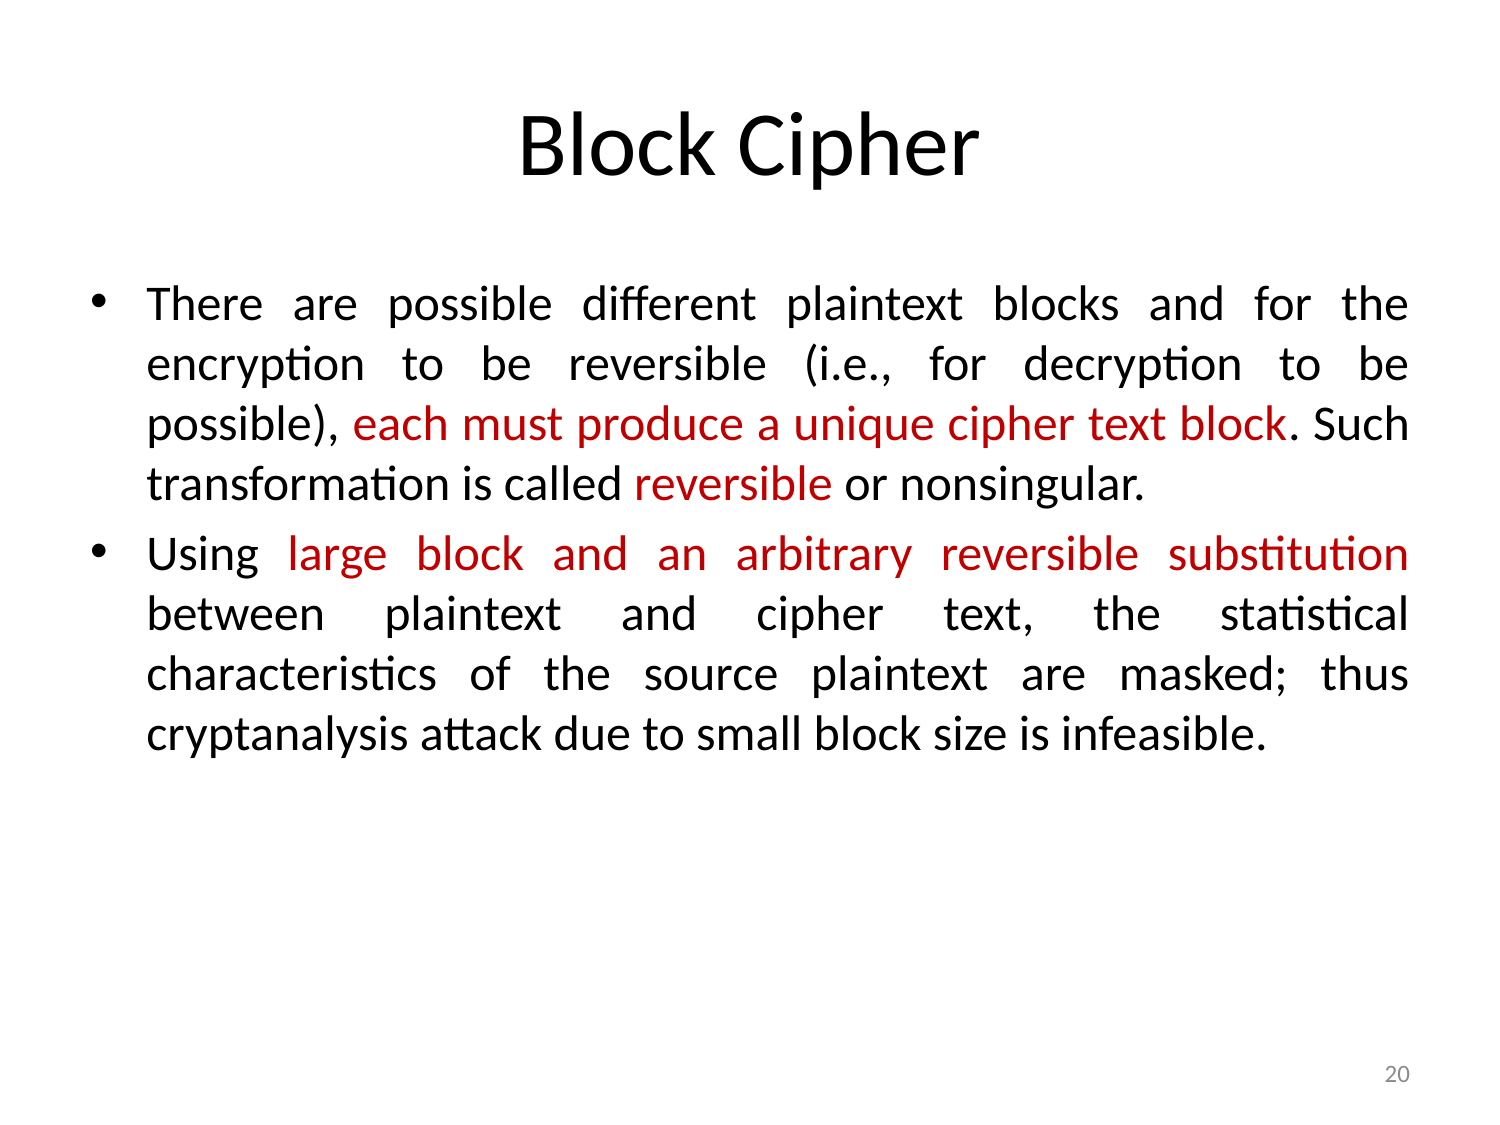

# Block Cipher
There are possible different plaintext blocks and for the encryption to be reversible (i.e., for decryption to be possible), each must produce a unique cipher text block. Such transformation is called reversible or nonsingular.
Using large block and an arbitrary reversible substitution between plaintext and cipher text, the statistical characteristics of the source plaintext are masked; thus cryptanalysis attack due to small block size is infeasible.
20